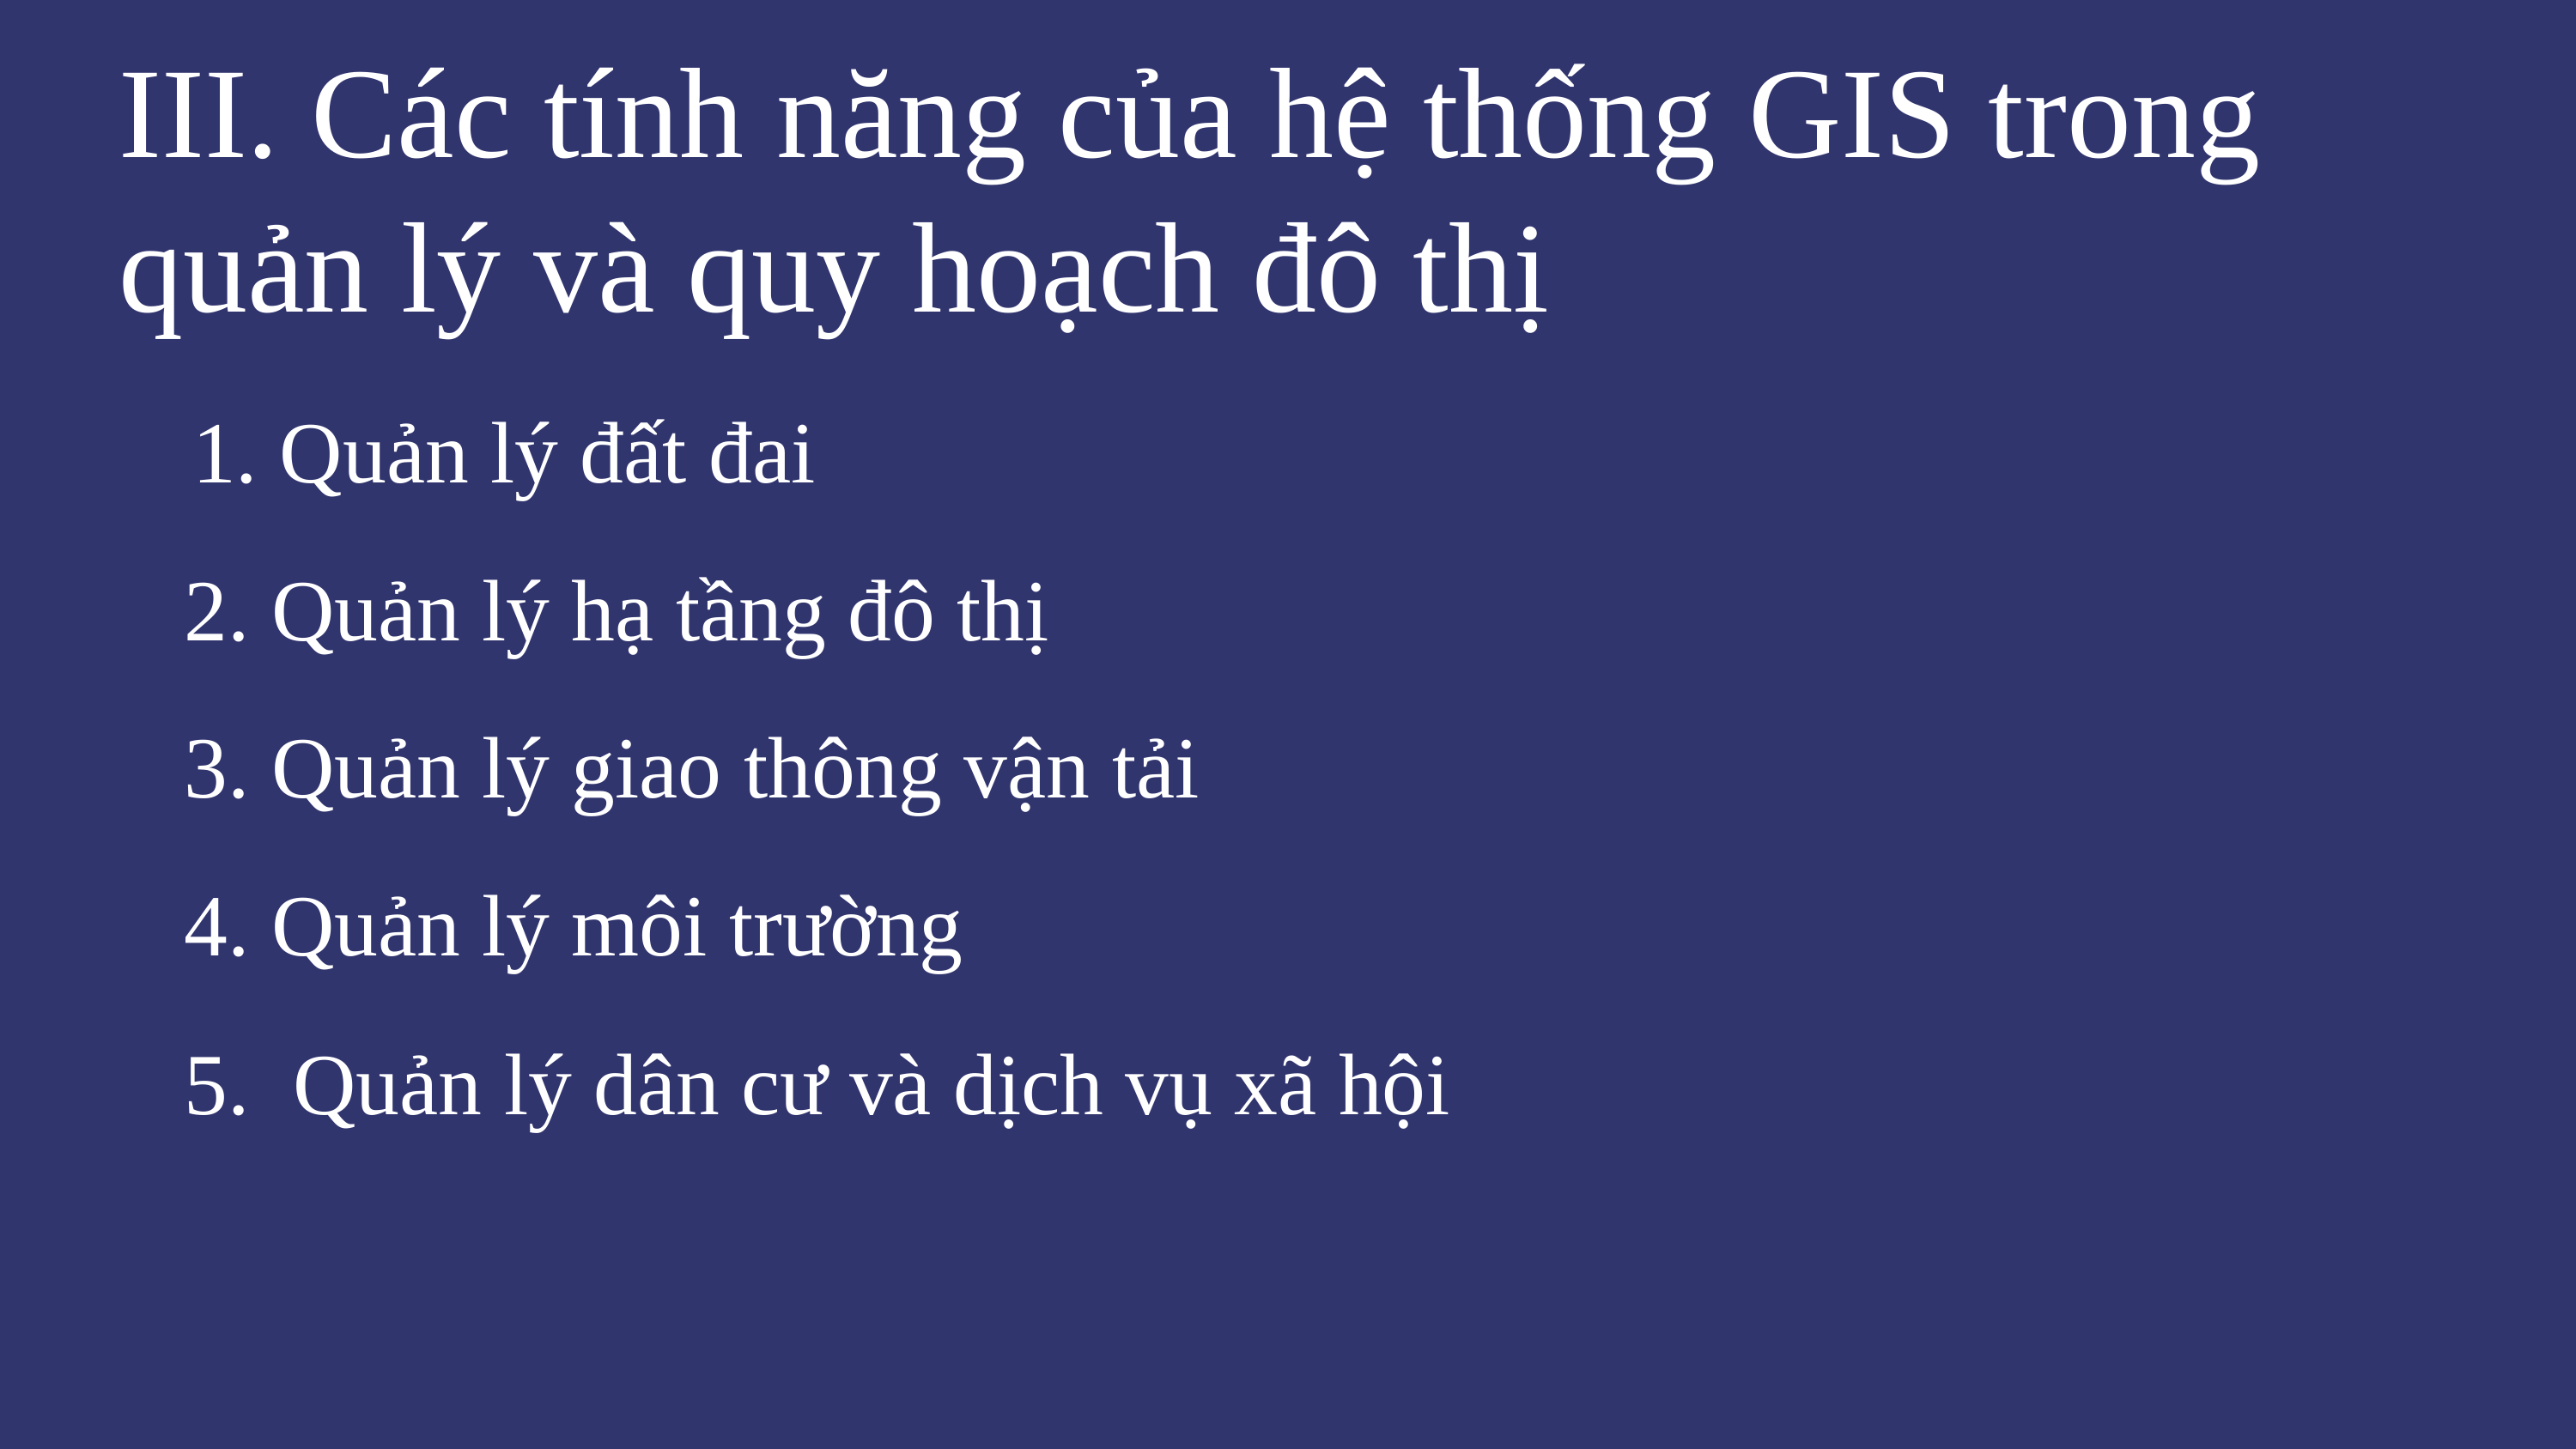

III. Các tính năng của hệ thống GIS trong quản lý và quy hoạch đô thị
1. Quản lý đất đai
   2. Quản lý hạ tầng đô thị
   3. Quản lý giao thông vận tải
   4. Quản lý môi trường
   5.  Quản lý dân cư và dịch vụ xã hội